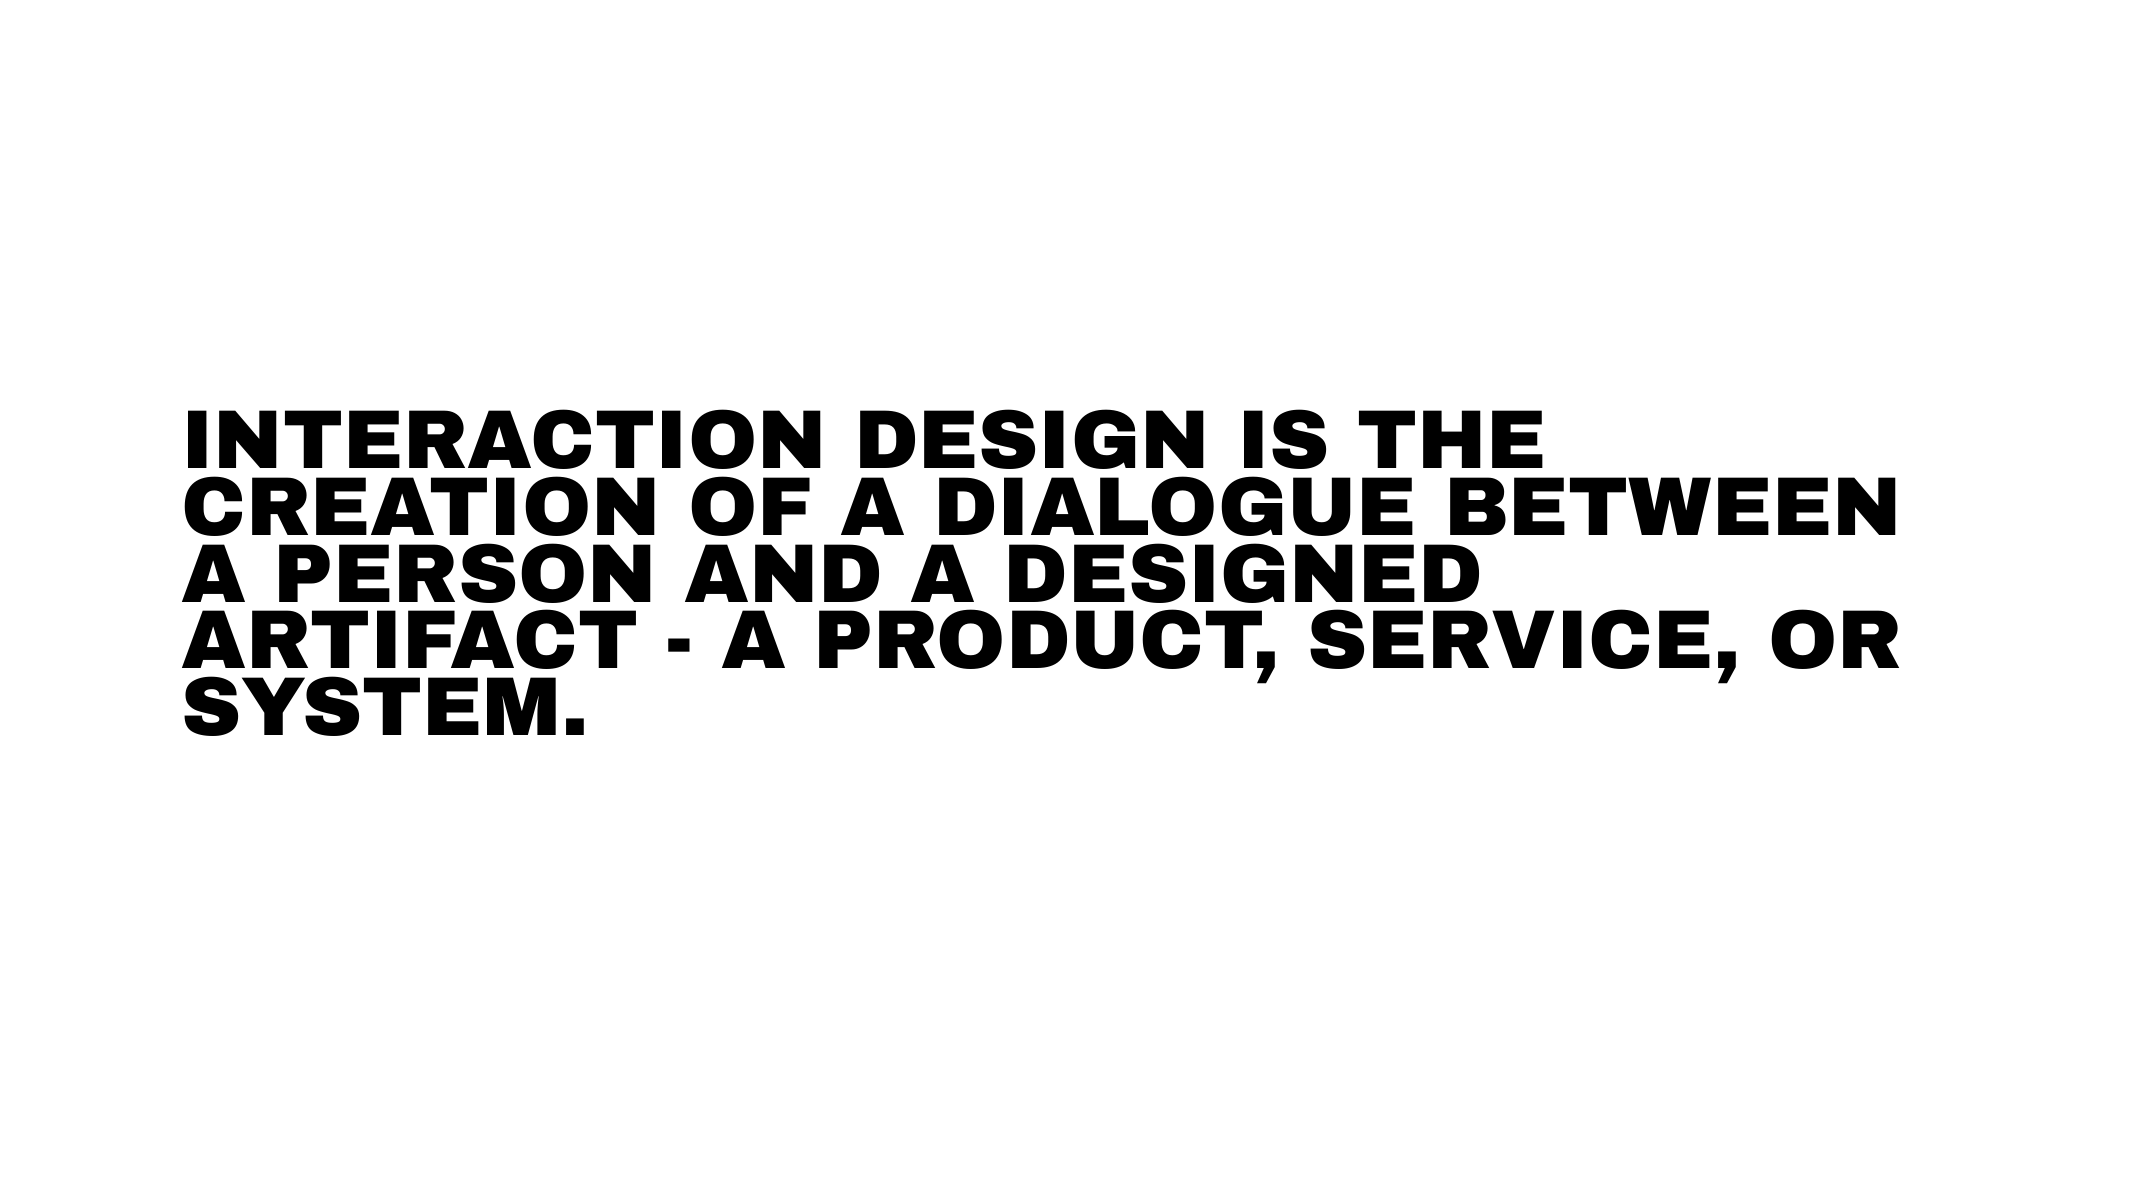

# Interaction Design is the creation of a dialogue between a person and a designed artifact - a product, service, or system.